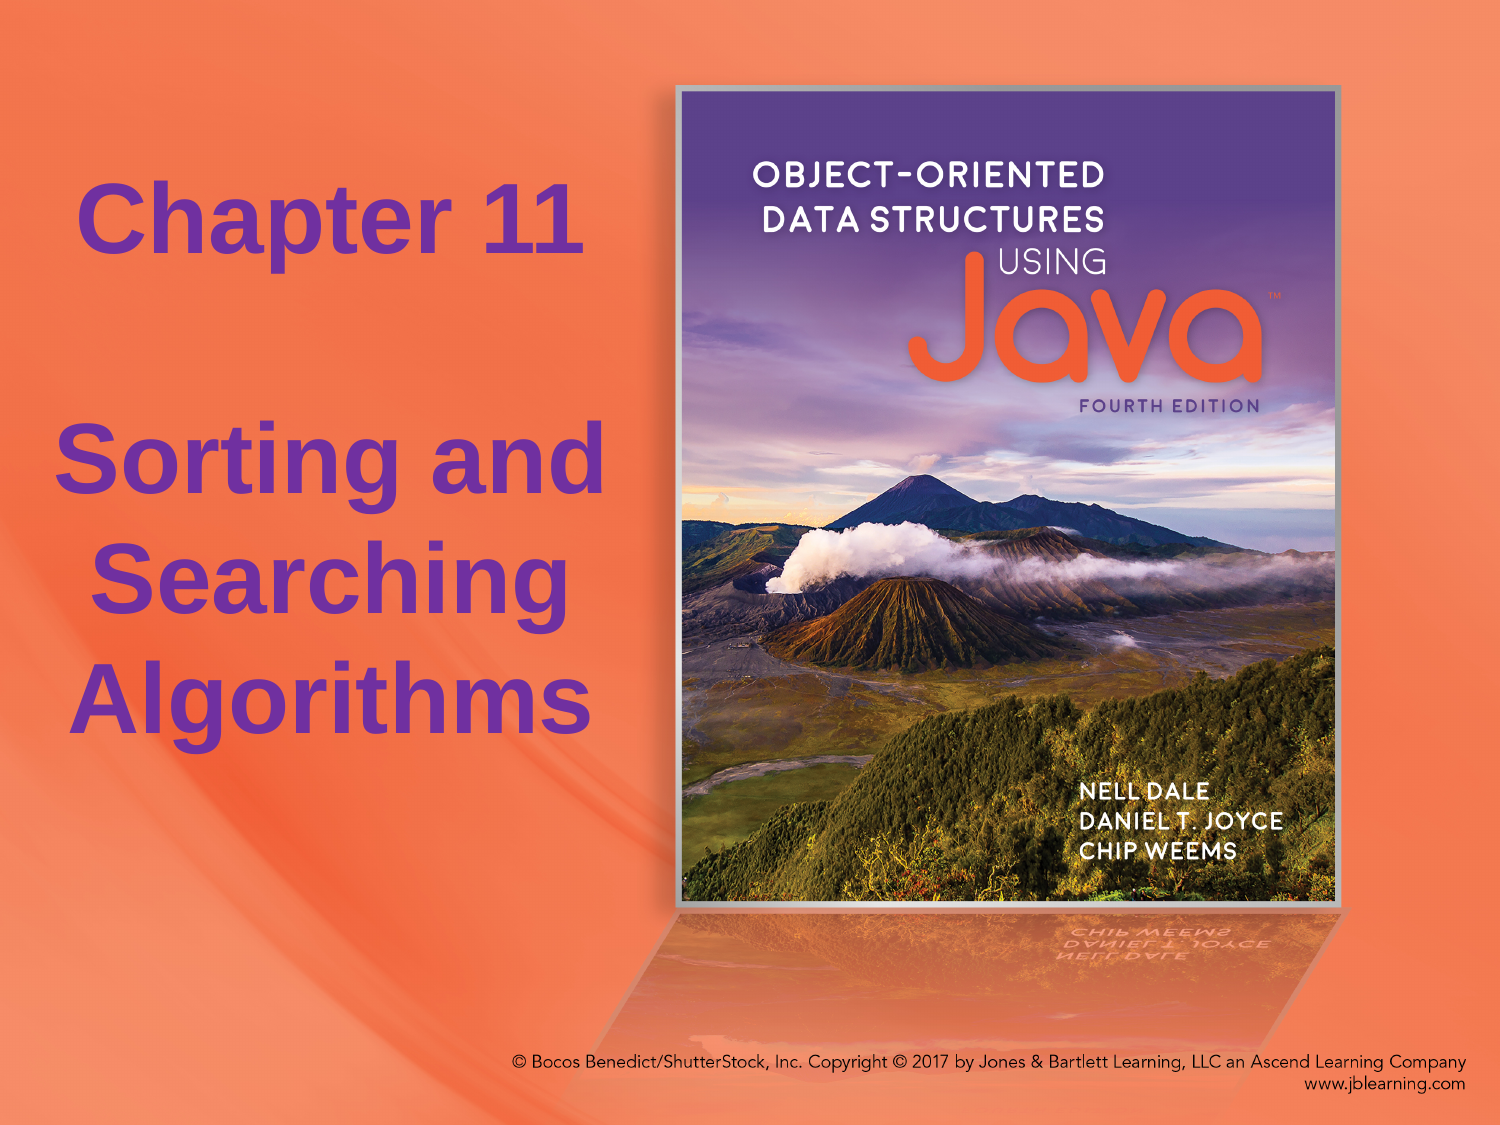

# Chapter 11 Sorting and Searching Algorithms